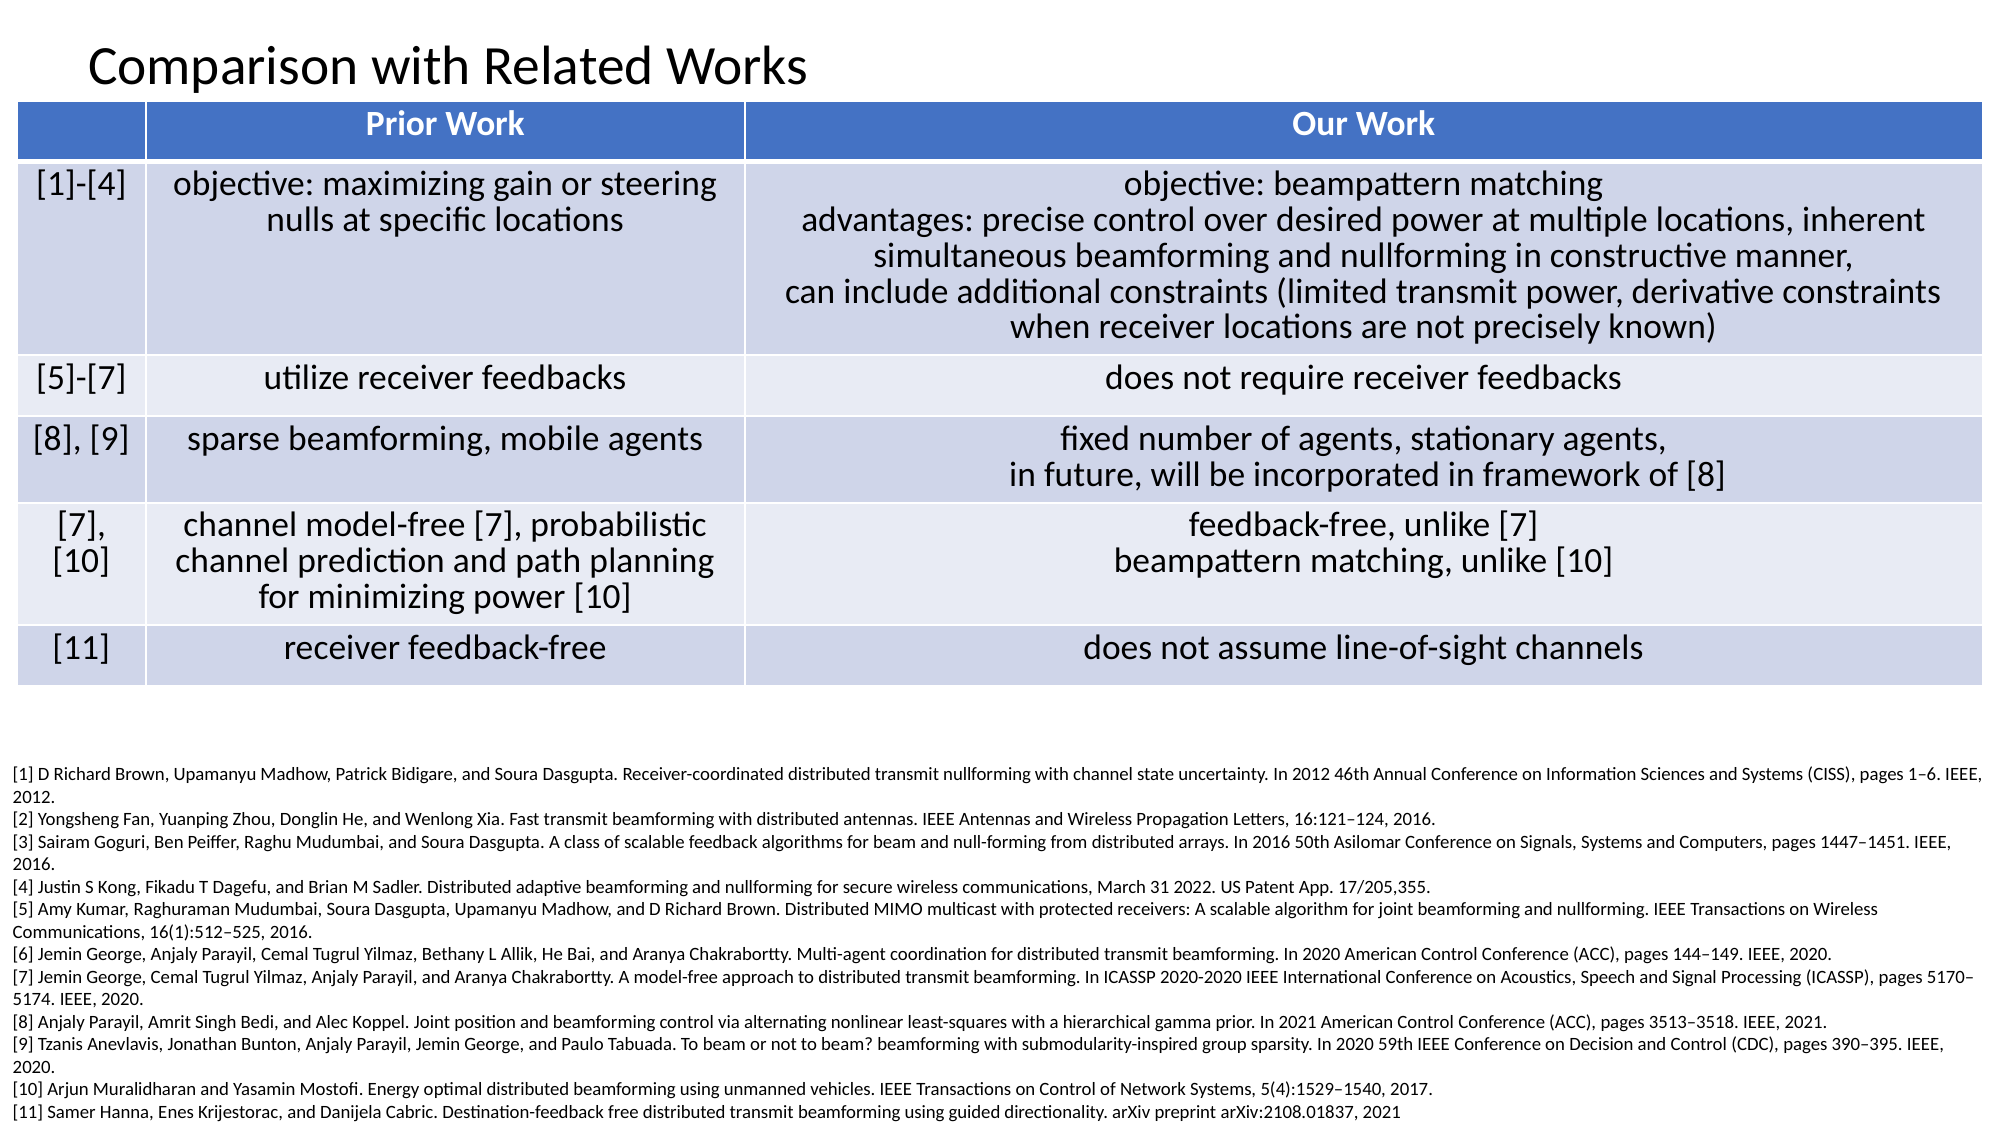

Comparison with Related Works
|  | Prior Work | Our Work |
| --- | --- | --- |
| [1]-[4] | objective: maximizing gain or steering nulls at specific locations | objective: beampattern matching advantages: precise control over desired power at multiple locations, inherent simultaneous beamforming and nullforming in constructive manner, can include additional constraints (limited transmit power, derivative constraints when receiver locations are not precisely known) |
| [5]-[7] | utilize receiver feedbacks | does not require receiver feedbacks |
| [8], [9] | sparse beamforming, mobile agents | fixed number of agents, stationary agents, in future, will be incorporated in framework of [8] |
| [7], [10] | channel model-free [7], probabilistic channel prediction and path planning for minimizing power [10] | feedback-free, unlike [7] beampattern matching, unlike [10] |
| [11] | receiver feedback-free | does not assume line-of-sight channels |
[1] D Richard Brown, Upamanyu Madhow, Patrick Bidigare, and Soura Dasgupta. Receiver-coordinated distributed transmit nullforming with channel state uncertainty. In 2012 46th Annual Conference on Information Sciences and Systems (CISS), pages 1–6. IEEE, 2012.
[2] Yongsheng Fan, Yuanping Zhou, Donglin He, and Wenlong Xia. Fast transmit beamforming with distributed antennas. IEEE Antennas and Wireless Propagation Letters, 16:121–124, 2016.
[3] Sairam Goguri, Ben Peiffer, Raghu Mudumbai, and Soura Dasgupta. A class of scalable feedback algorithms for beam and null-forming from distributed arrays. In 2016 50th Asilomar Conference on Signals, Systems and Computers, pages 1447–1451. IEEE, 2016.
[4] Justin S Kong, Fikadu T Dagefu, and Brian M Sadler. Distributed adaptive beamforming and nullforming for secure wireless communications, March 31 2022. US Patent App. 17/205,355.
[5] Amy Kumar, Raghuraman Mudumbai, Soura Dasgupta, Upamanyu Madhow, and D Richard Brown. Distributed MIMO multicast with protected receivers: A scalable algorithm for joint beamforming and nullforming. IEEE Transactions on Wireless Communications, 16(1):512–525, 2016.
[6] Jemin George, Anjaly Parayil, Cemal Tugrul Yilmaz, Bethany L Allik, He Bai, and Aranya Chakrabortty. Multi-agent coordination for distributed transmit beamforming. In 2020 American Control Conference (ACC), pages 144–149. IEEE, 2020.
[7] Jemin George, Cemal Tugrul Yilmaz, Anjaly Parayil, and Aranya Chakrabortty. A model-free approach to distributed transmit beamforming. In ICASSP 2020-2020 IEEE International Conference on Acoustics, Speech and Signal Processing (ICASSP), pages 5170–5174. IEEE, 2020.
[8] Anjaly Parayil, Amrit Singh Bedi, and Alec Koppel. Joint position and beamforming control via alternating nonlinear least-squares with a hierarchical gamma prior. In 2021 American Control Conference (ACC), pages 3513–3518. IEEE, 2021.
[9] Tzanis Anevlavis, Jonathan Bunton, Anjaly Parayil, Jemin George, and Paulo Tabuada. To beam or not to beam? beamforming with submodularity-inspired group sparsity. In 2020 59th IEEE Conference on Decision and Control (CDC), pages 390–395. IEEE, 2020.
[10] Arjun Muralidharan and Yasamin Mostofi. Energy optimal distributed beamforming using unmanned vehicles. IEEE Transactions on Control of Network Systems, 5(4):1529–1540, 2017.
[11] Samer Hanna, Enes Krijestorac, and Danijela Cabric. Destination-feedback free distributed transmit beamforming using guided directionality. arXiv preprint arXiv:2108.01837, 2021